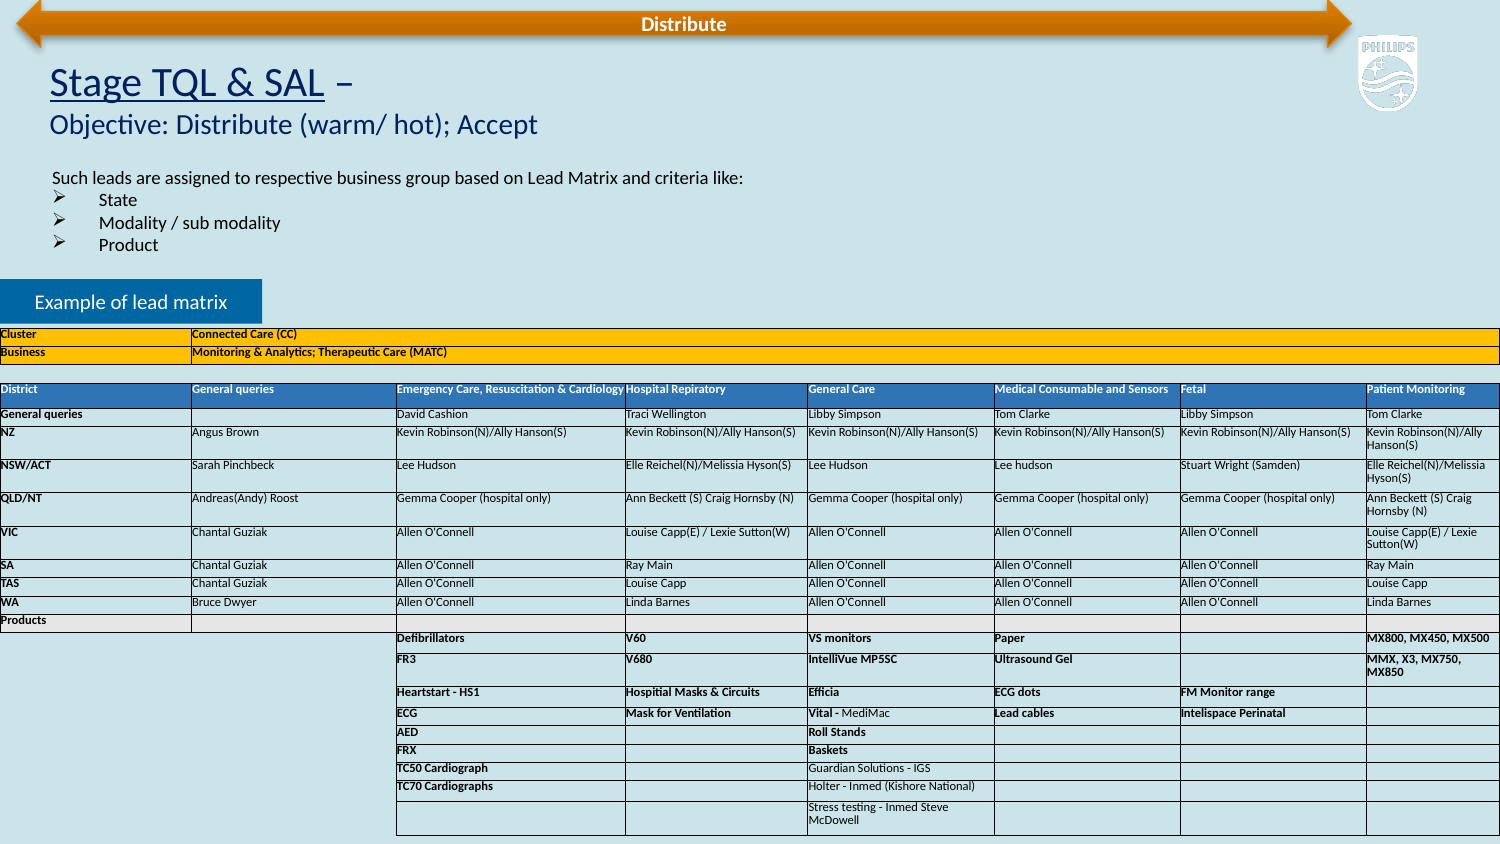

Distribute
# Stage TQL & SAL – Objective: Distribute (warm/ hot); Accept
Such leads are assigned to respective business group based on Lead Matrix and criteria like:
State
Modality / sub modality
Product

Example of lead matrix
| Cluster | Connected Care (CC) |  |  |  |  |  |  |
| --- | --- | --- | --- | --- | --- | --- | --- |
| Business | Monitoring & Analytics; Therapeutic Care (MATC) |  |  |  |  |  |  |
|  |  |  |  |  |  |  |  |
| District | General queries | Emergency Care, Resuscitation & Cardiology | Hospital Repiratory | General Care | Medical Consumable and Sensors | Fetal | Patient Monitoring |
| General queries |  | David Cashion | Traci Wellington | Libby Simpson | Tom Clarke | Libby Simpson | Tom Clarke |
| NZ | Angus Brown | Kevin Robinson(N)/Ally Hanson(S) | Kevin Robinson(N)/Ally Hanson(S) | Kevin Robinson(N)/Ally Hanson(S) | Kevin Robinson(N)/Ally Hanson(S) | Kevin Robinson(N)/Ally Hanson(S) | Kevin Robinson(N)/Ally Hanson(S) |
| NSW/ACT | Sarah Pinchbeck | Lee Hudson | Elle Reichel(N)/Melissia Hyson(S) | Lee Hudson | Lee hudson | Stuart Wright (Samden) | Elle Reichel(N)/Melissia Hyson(S) |
| QLD/NT | Andreas(Andy) Roost | Gemma Cooper (hospital only) | Ann Beckett (S) Craig Hornsby (N) | Gemma Cooper (hospital only) | Gemma Cooper (hospital only) | Gemma Cooper (hospital only) | Ann Beckett (S) Craig Hornsby (N) |
| VIC | Chantal Guziak | Allen O'Connell | Louise Capp(E) / Lexie Sutton(W) | Allen O'Connell | Allen O'Connell | Allen O'Connell | Louise Capp(E) / Lexie Sutton(W) |
| SA | Chantal Guziak | Allen O'Connell | Ray Main | Allen O'Connell | Allen O'Connell | Allen O'Connell | Ray Main |
| TAS | Chantal Guziak | Allen O'Connell | Louise Capp | Allen O'Connell | Allen O'Connell | Allen O'Connell | Louise Capp |
| WA | Bruce Dwyer | Allen O'Connell | Linda Barnes | Allen O'Connell | Allen O'Connell | Allen O'Connell | Linda Barnes |
| Products |  |  |  |  |  |  |  |
|  |  | Defibrillators | V60 | VS monitors | Paper |  | MX800, MX450, MX500 |
|  |  | FR3 | V680 | IntelliVue MP5SC | Ultrasound Gel |  | MMX, X3, MX750, MX850 |
|  |  | Heartstart - HS1 | Hospitial Masks & Circuits | Efficia | ECG dots | FM Monitor range |  |
|  |  | ECG | Mask for Ventilation | Vital - MediMac | Lead cables | Intelispace Perinatal |  |
|  |  | AED |  | Roll Stands |  |  |  |
|  |  | FRX |  | Baskets |  |  |  |
|  |  | TC50 Cardiograph |  | Guardian Solutions - IGS |  |  |  |
|  |  | TC70 Cardiographs |  | Holter - Inmed (Kishore National) |  |  |  |
|  |  |  |  | Stress testing - Inmed Steve McDowell |  |  |  |